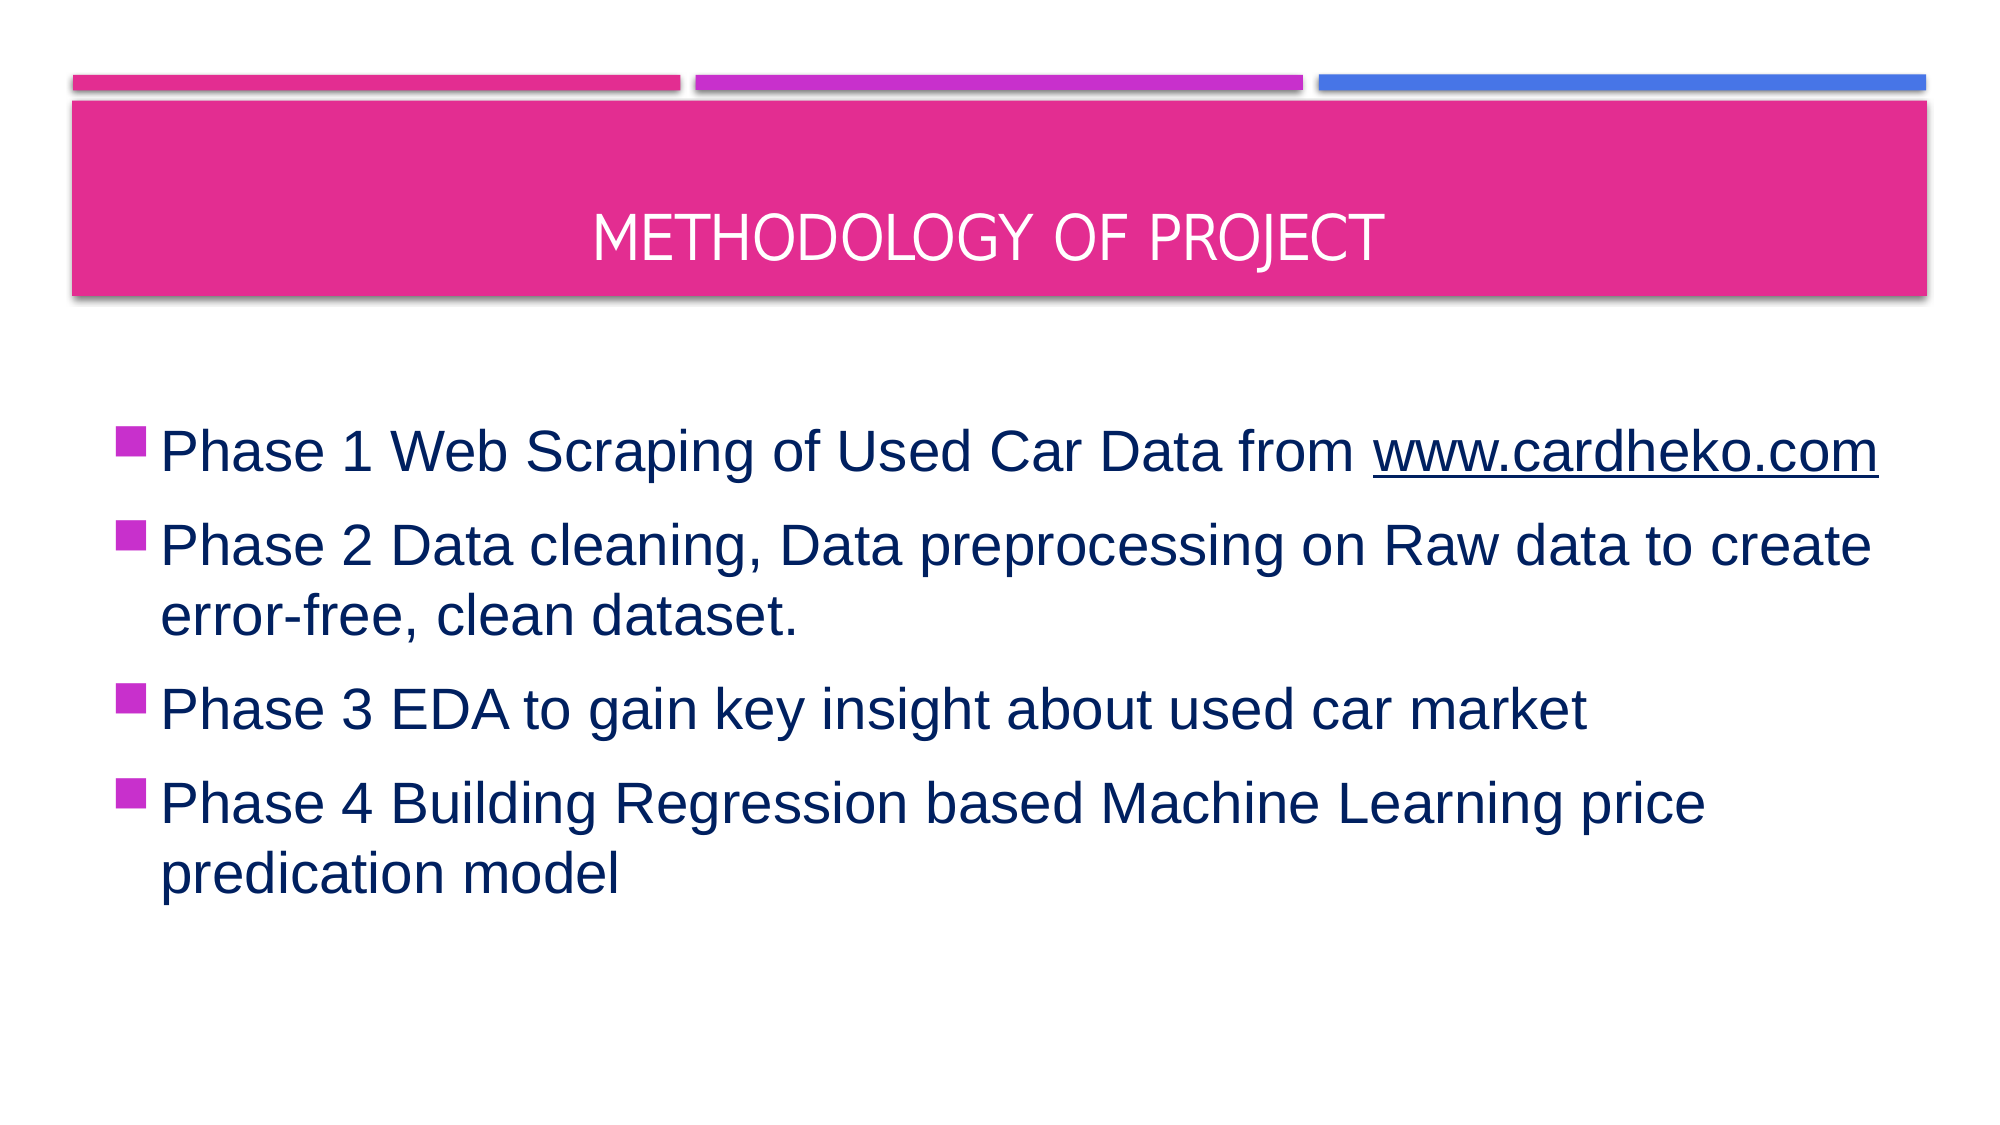

# Methodology of project
Phase 1 Web Scraping of Used Car Data from www.cardheko.com
Phase 2 Data cleaning, Data preprocessing on Raw data to create error-free, clean dataset.
Phase 3 EDA to gain key insight about used car market
Phase 4 Building Regression based Machine Learning price predication model